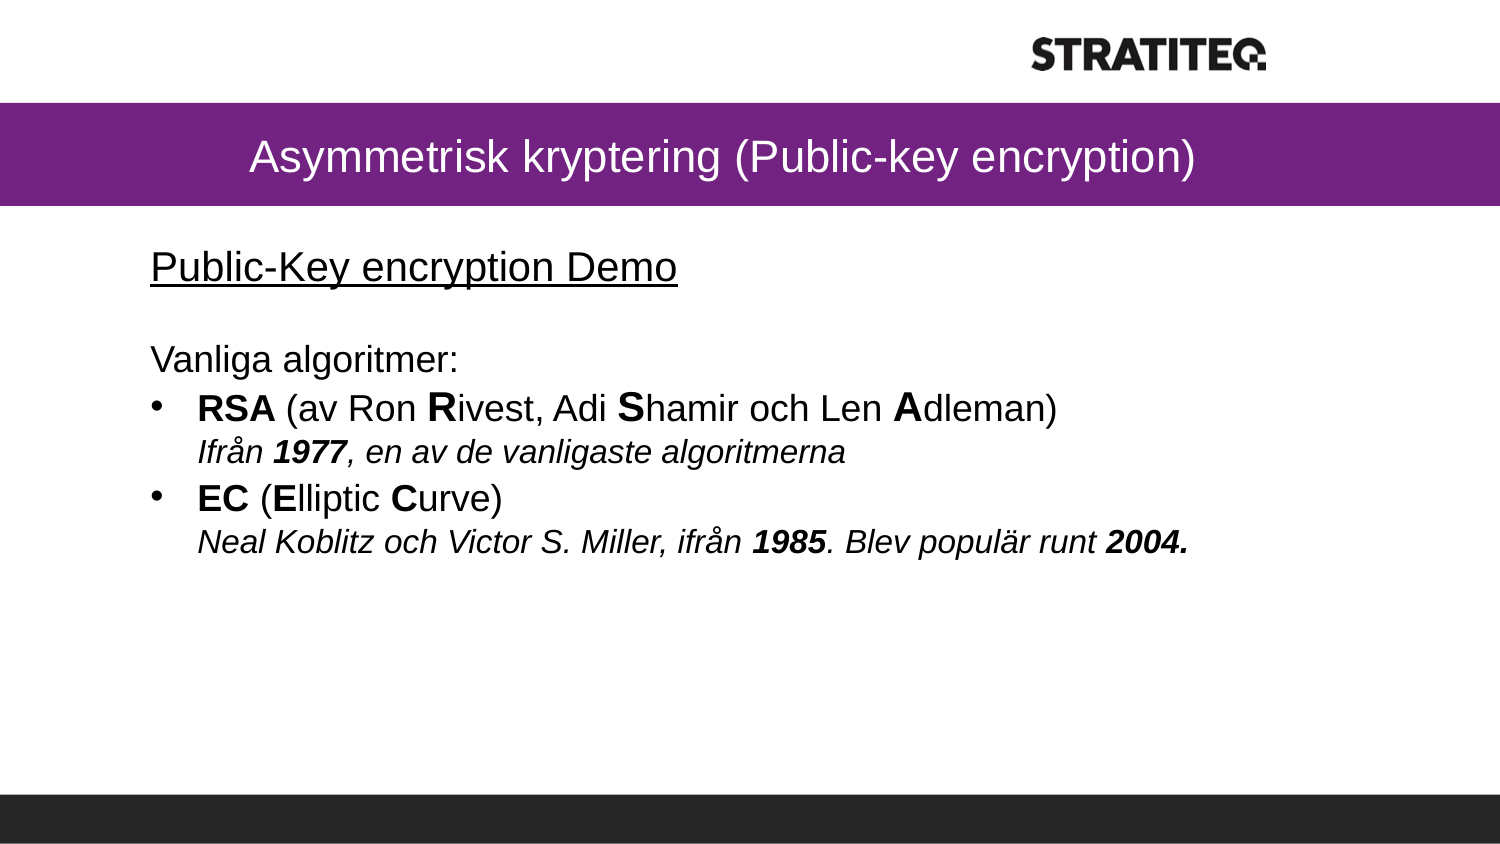

# Asymmetrisk kryptering (Public-key encryption)
Public-Key encryption Demo

Vanliga algoritmer:
RSA (av Ron Rivest, Adi Shamir och Len Adleman)
Ifrån 1977, en av de vanligaste algoritmerna
EC (Elliptic Curve)
Neal Koblitz och Victor S. Miller, ifrån 1985. Blev populär runt 2004.